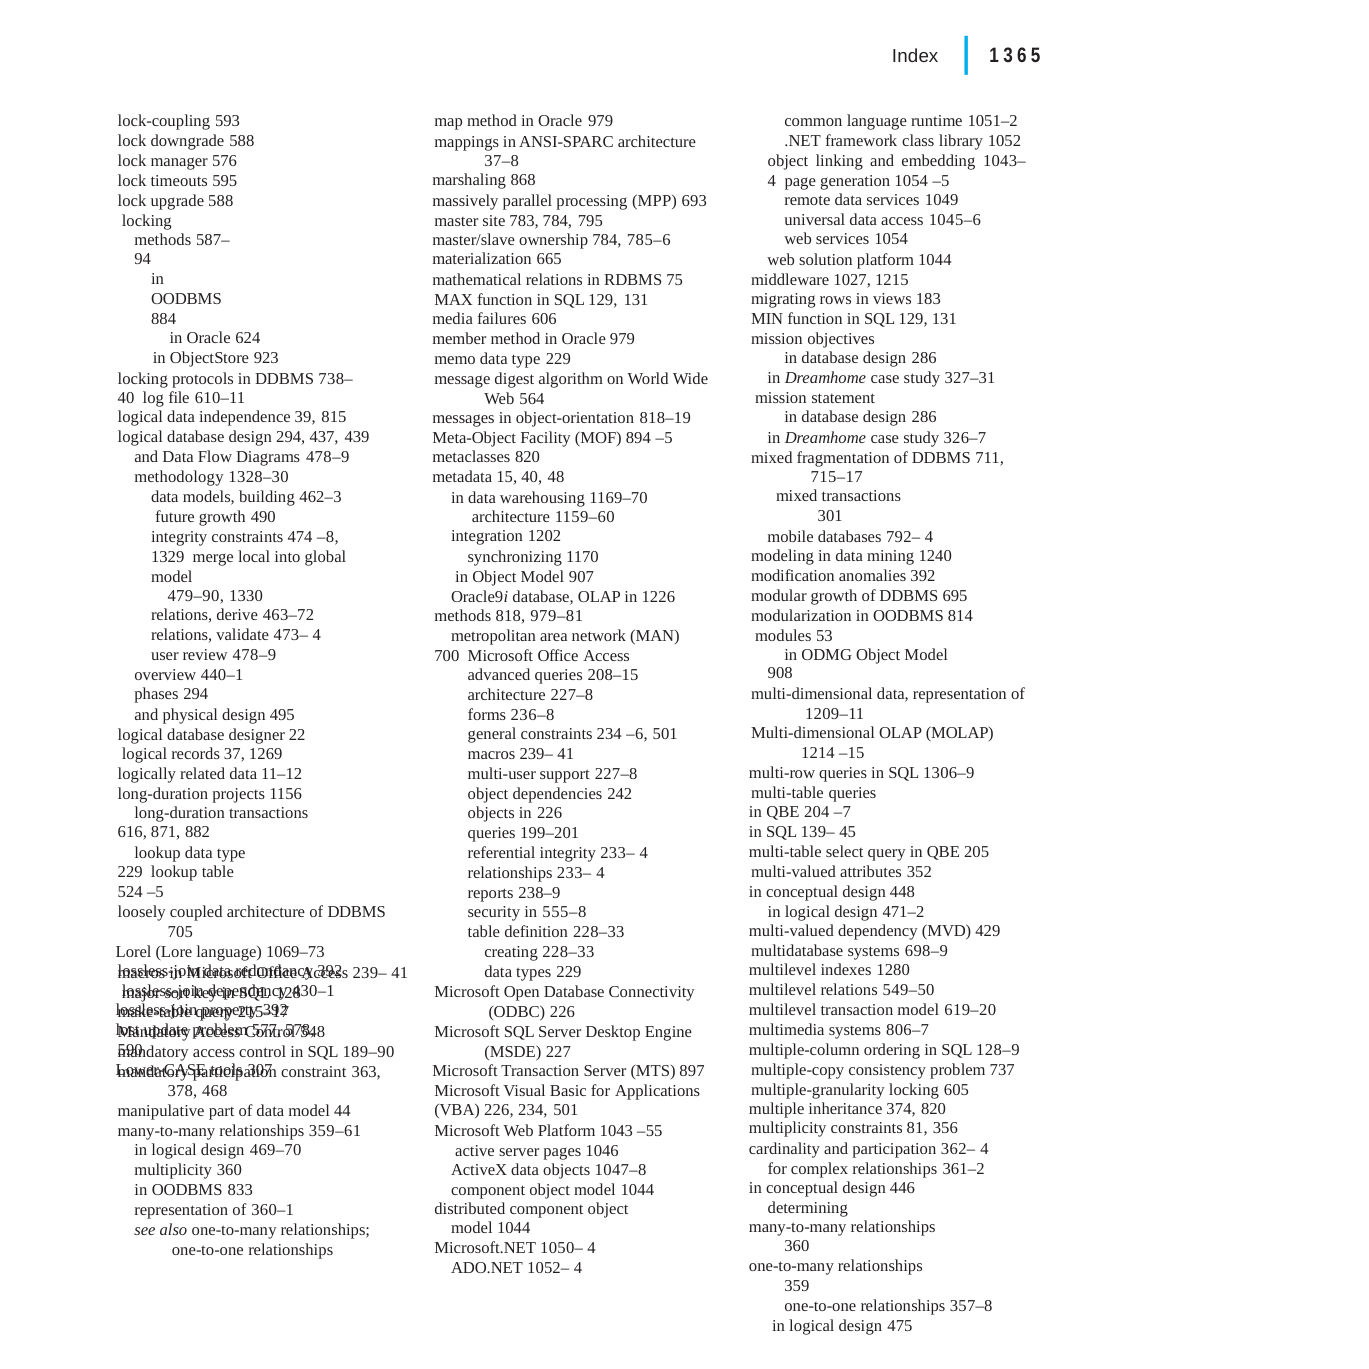

|
Index	1365
common language runtime 1051–2
.NET framework class library 1052  object linking and embedding 1043– 4  page generation 1054 –5
remote data services 1049
universal data access 1045–6
web services 1054
web solution platform 1044  middleware 1027, 1215  migrating rows in views 183  MIN function in SQL 129, 131  mission objectives
in database design 286
in Dreamhome case study 327–31  mission statement
in database design 286
in Dreamhome case study 326–7  mixed fragmentation of DDBMS 711,
715–17
mixed transactions 301
mobile databases 792– 4  modeling in data mining 1240  modification anomalies 392  modular growth of DDBMS 695  modularization in OODBMS 814  modules 53
in ODMG Object Model 908
multi-dimensional data, representation of  1209–11
Multi-dimensional OLAP (MOLAP)  1214 –15
multi-row queries in SQL 1306–9  multi-table queries
in QBE 204 –7
in SQL 139– 45
multi-table select query in QBE 205  multi-valued attributes 352
in conceptual design 448  in logical design 471–2
multi-valued dependency (MVD) 429  multidatabase systems 698–9
multilevel indexes 1280
multilevel relations 549–50
multilevel transaction model 619–20
multimedia systems 806–7
multiple-column ordering in SQL 128–9  multiple-copy consistency problem 737  multiple-granularity locking 605
multiple inheritance 374, 820
multiplicity constraints 81, 356
cardinality and participation 362– 4  for complex relationships 361–2
in conceptual design 446  determining
many-to-many relationships 360
one-to-many relationships 359
one-to-one relationships 357–8  in logical design 475
map method in Oracle 979
mappings in ANSI-SPARC architecture  37–8
marshaling 868
massively parallel processing (MPP) 693  master site 783, 784, 795
master/slave ownership 784, 785–6
materialization 665
mathematical relations in RDBMS 75  MAX function in SQL 129, 131
media failures 606
member method in Oracle 979  memo data type 229
message digest algorithm on World Wide  Web 564
messages in object-orientation 818–19
Meta-Object Facility (MOF) 894 –5
metaclasses 820
metadata 15, 40, 48
in data warehousing 1169–70  architecture 1159–60
integration 1202
synchronizing 1170  in Object Model 907
Oracle9i database, OLAP in 1226  methods 818, 979–81
metropolitan area network (MAN) 700  Microsoft Office Access
advanced queries 208–15
architecture 227–8
forms 236–8
general constraints 234 –6, 501
macros 239– 41
multi-user support 227–8
object dependencies 242
objects in 226
queries 199–201
referential integrity 233– 4
relationships 233– 4
reports 238–9
security in 555–8
table definition 228–33
creating 228–33
data types 229
Microsoft Open Database Connectivity  (ODBC) 226
Microsoft SQL Server Desktop Engine  (MSDE) 227
Microsoft Transaction Server (MTS) 897  Microsoft Visual Basic for Applications
(VBA) 226, 234, 501
Microsoft Web Platform 1043 –55  active server pages 1046  ActiveX data objects 1047–8  component object model 1044
distributed component object model 1044
Microsoft.NET 1050– 4
ADO.NET 1052– 4
lock-coupling 593
lock downgrade 588
lock manager 576
lock timeouts 595
lock upgrade 588  locking
methods 587–94
in OODBMS 884
in Oracle 624
in ObjectStore 923
locking protocols in DDBMS 738– 40  log file 610–11
logical data independence 39, 815
logical database design 294, 437, 439
and Data Flow Diagrams 478–9
methodology 1328–30
data models, building 462–3  future growth 490
integrity constraints 474 –8, 1329  merge local into global model
479–90, 1330
relations, derive 463–72
relations, validate 473– 4
user review 478–9
overview 440–1
phases 294
and physical design 495  logical database designer 22  logical records 37, 1269  logically related data 11–12  long-duration projects 1156
long-duration transactions 616, 871, 882
lookup data type 229  lookup table 524 –5
loosely coupled architecture of DDBMS  705
Lorel (Lore language) 1069–73  lossless-join data redundancy 392  lossless-join dependency 430–1
lossless-join property 392
lost update problem 577, 578, 590
Lower-CASE tools 307
macros in Microsoft Office Access 239– 41  major sort key in SQL 128
make-table query 215–17  Mandatory Access Control 548
mandatory access control in SQL 189–90  mandatory participation constraint 363,
378, 468
manipulative part of data model 44  many-to-many relationships 359–61
in logical design 469–70
multiplicity 360
in OODBMS 833
representation of 360–1
see also one-to-many relationships;  one-to-one relationships